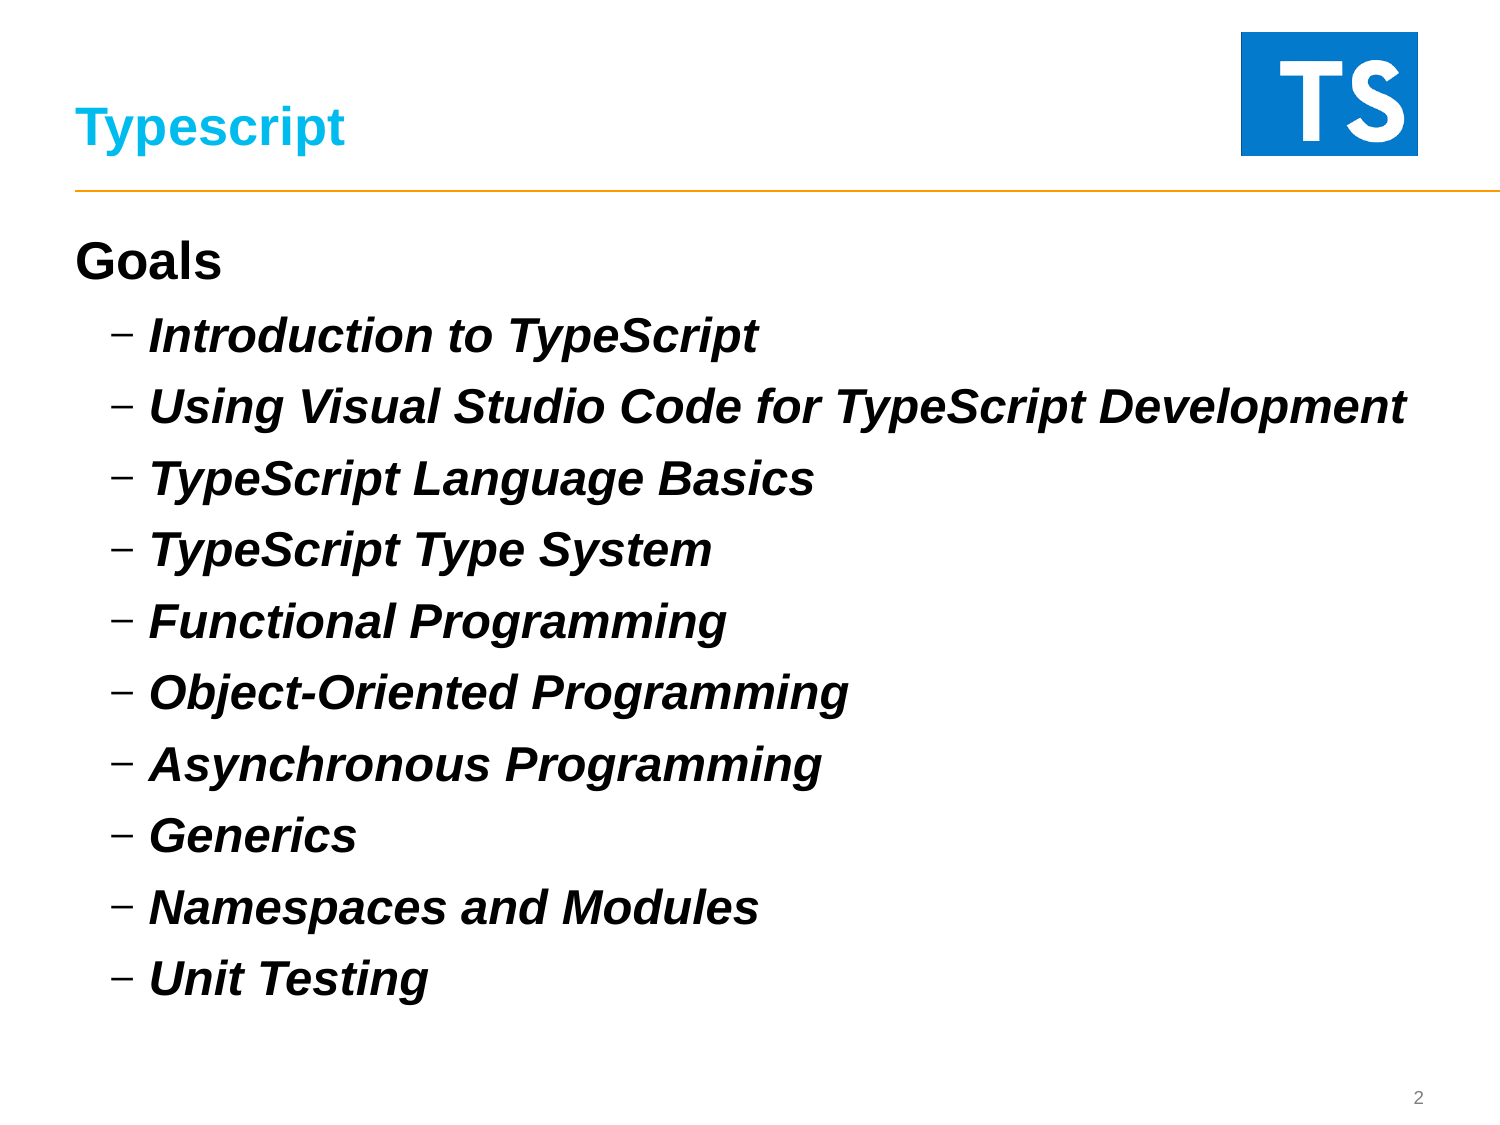

# Typescript
Goals
Introduction to TypeScript
Using Visual Studio Code for TypeScript Development
TypeScript Language Basics
TypeScript Type System
Functional Programming
Object-Oriented Programming
Asynchronous Programming
Generics
Namespaces and Modules
Unit Testing